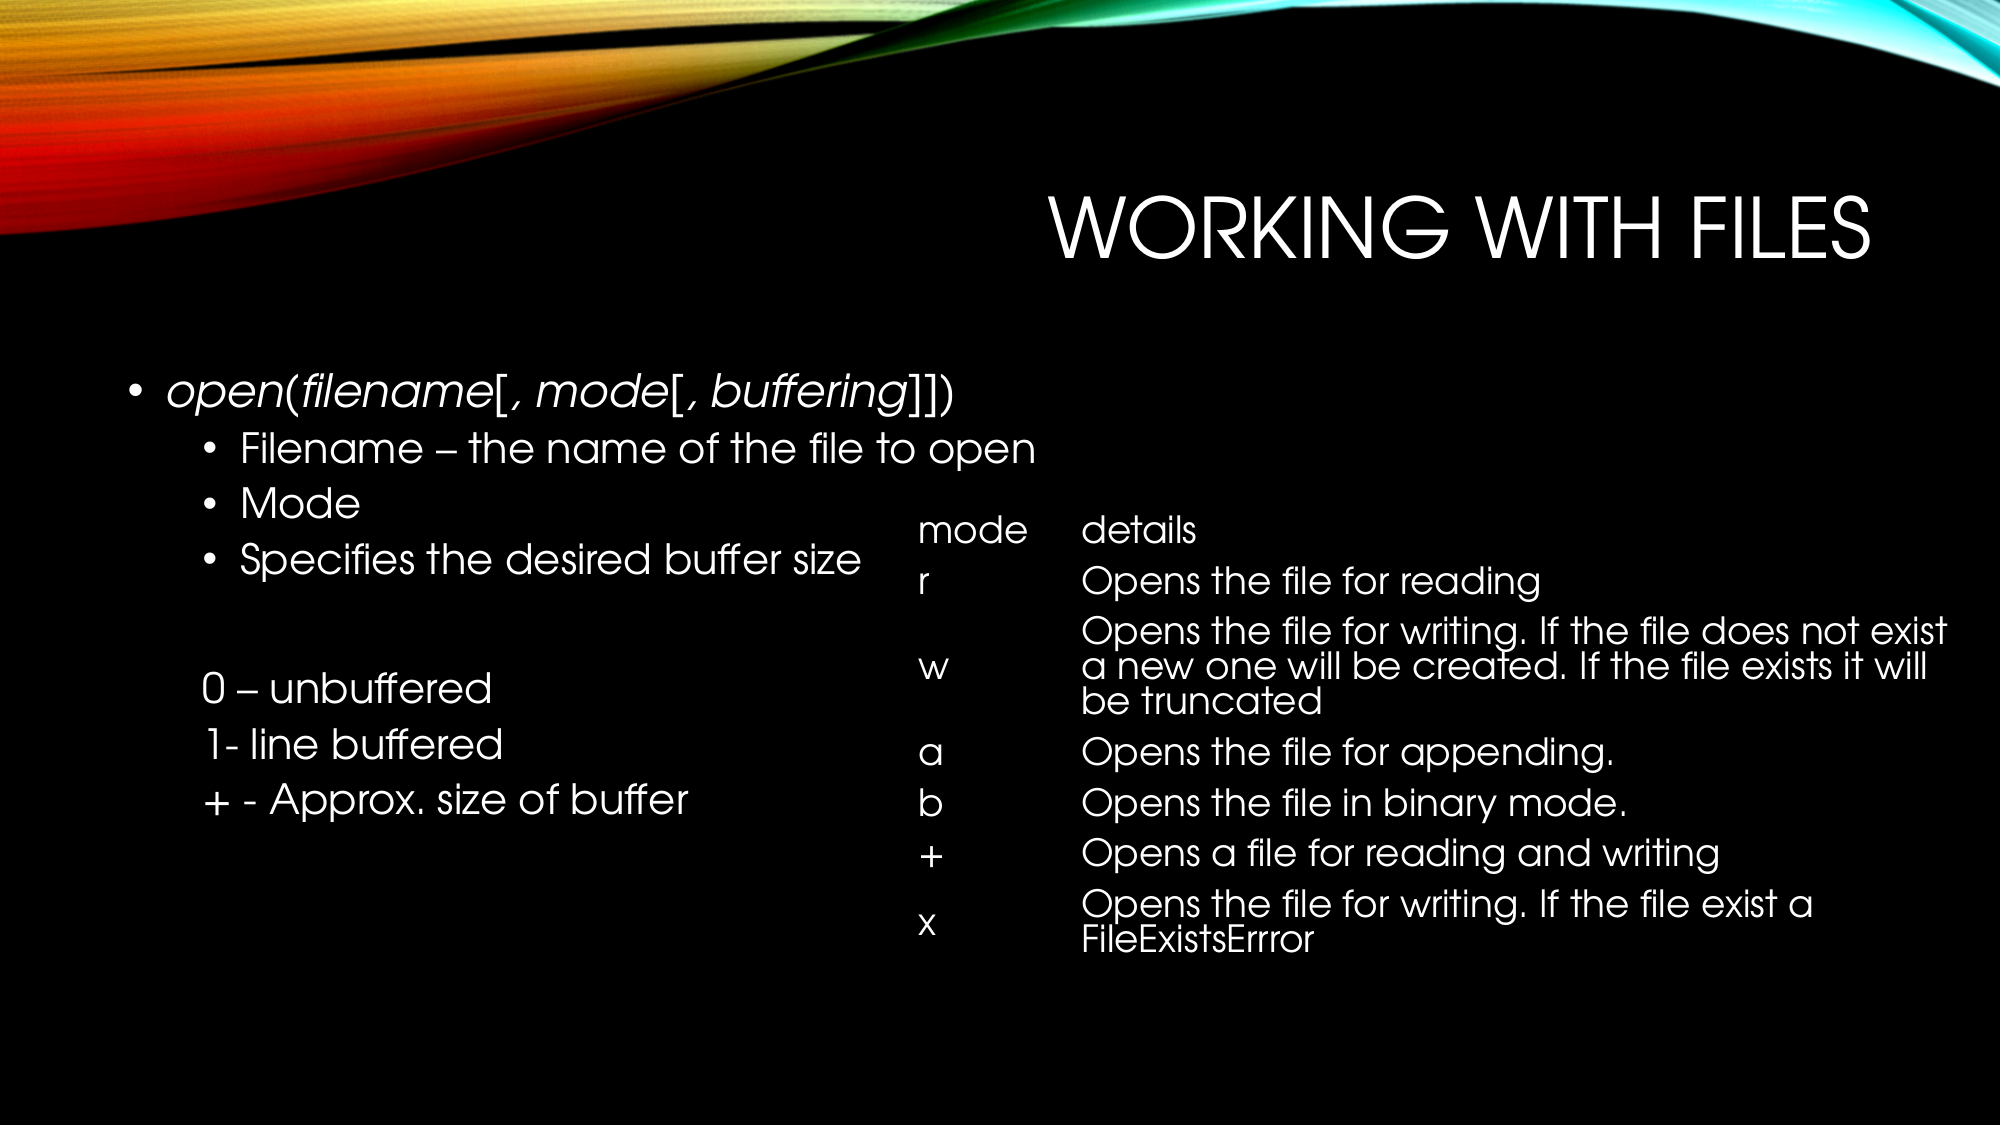

# Working with Files
open(filename[, mode[, buffering]])
Filename – the name of the file to open
Mode
Specifies the desired buffer size

0 – unbuffered
1- line buffered
+ - Approx. size of buffer

| mode | details |
| --- | --- |
| r | Opens the file for reading |
| w | Opens the file for writing. If the file does not exist a new one will be created. If the file exists it will be truncated |
| a | Opens the file for appending. |
| b | Opens the file in binary mode. |
| + | Opens a file for reading and writing |
| x | Opens the file for writing. If the file exist a FileExistsErrror |